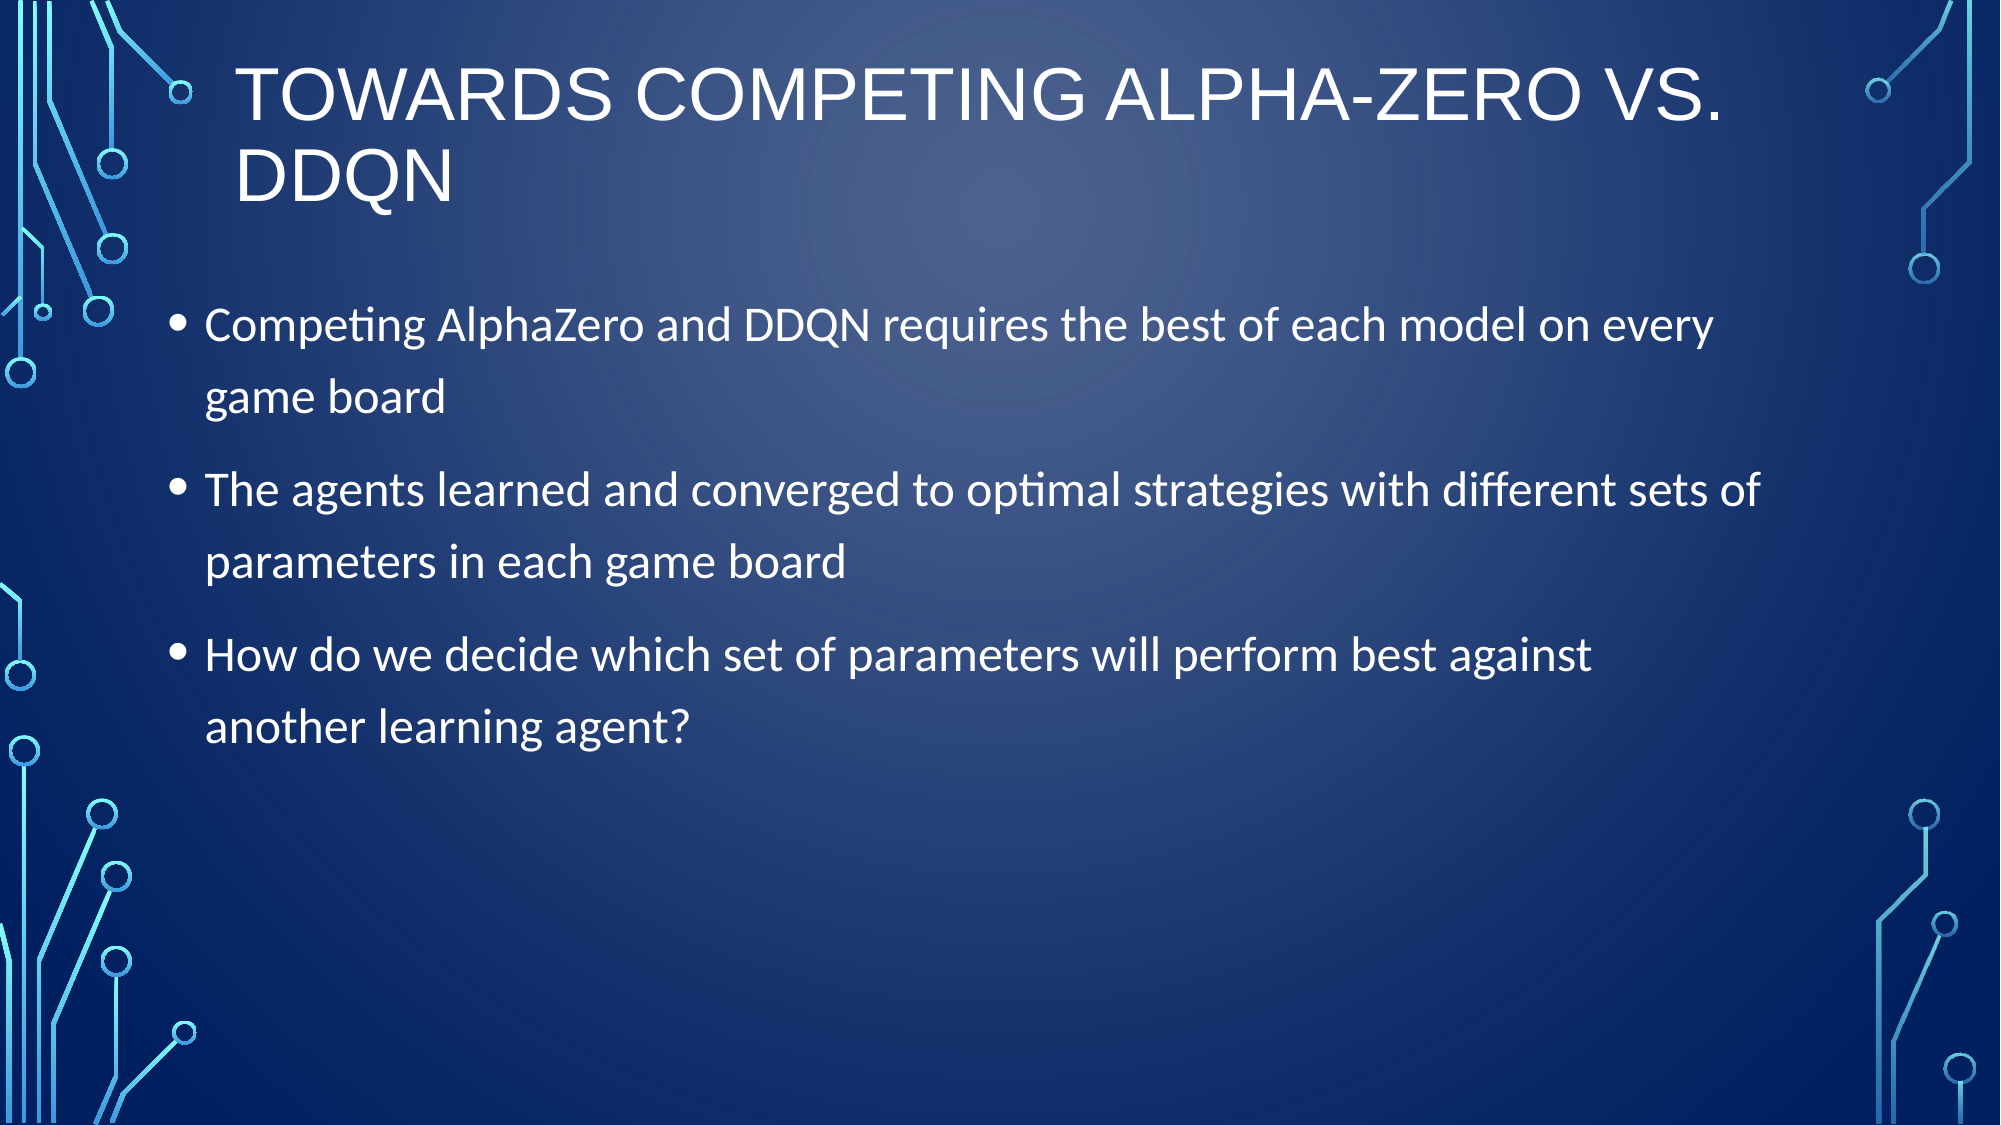

# Towards Competing alpha-zero vs. DDQN
Competing AlphaZero and DDQN requires the best of each model on every game board
The agents learned and converged to optimal strategies with different sets of parameters in each game board
How do we decide which set of parameters will perform best against another learning agent?